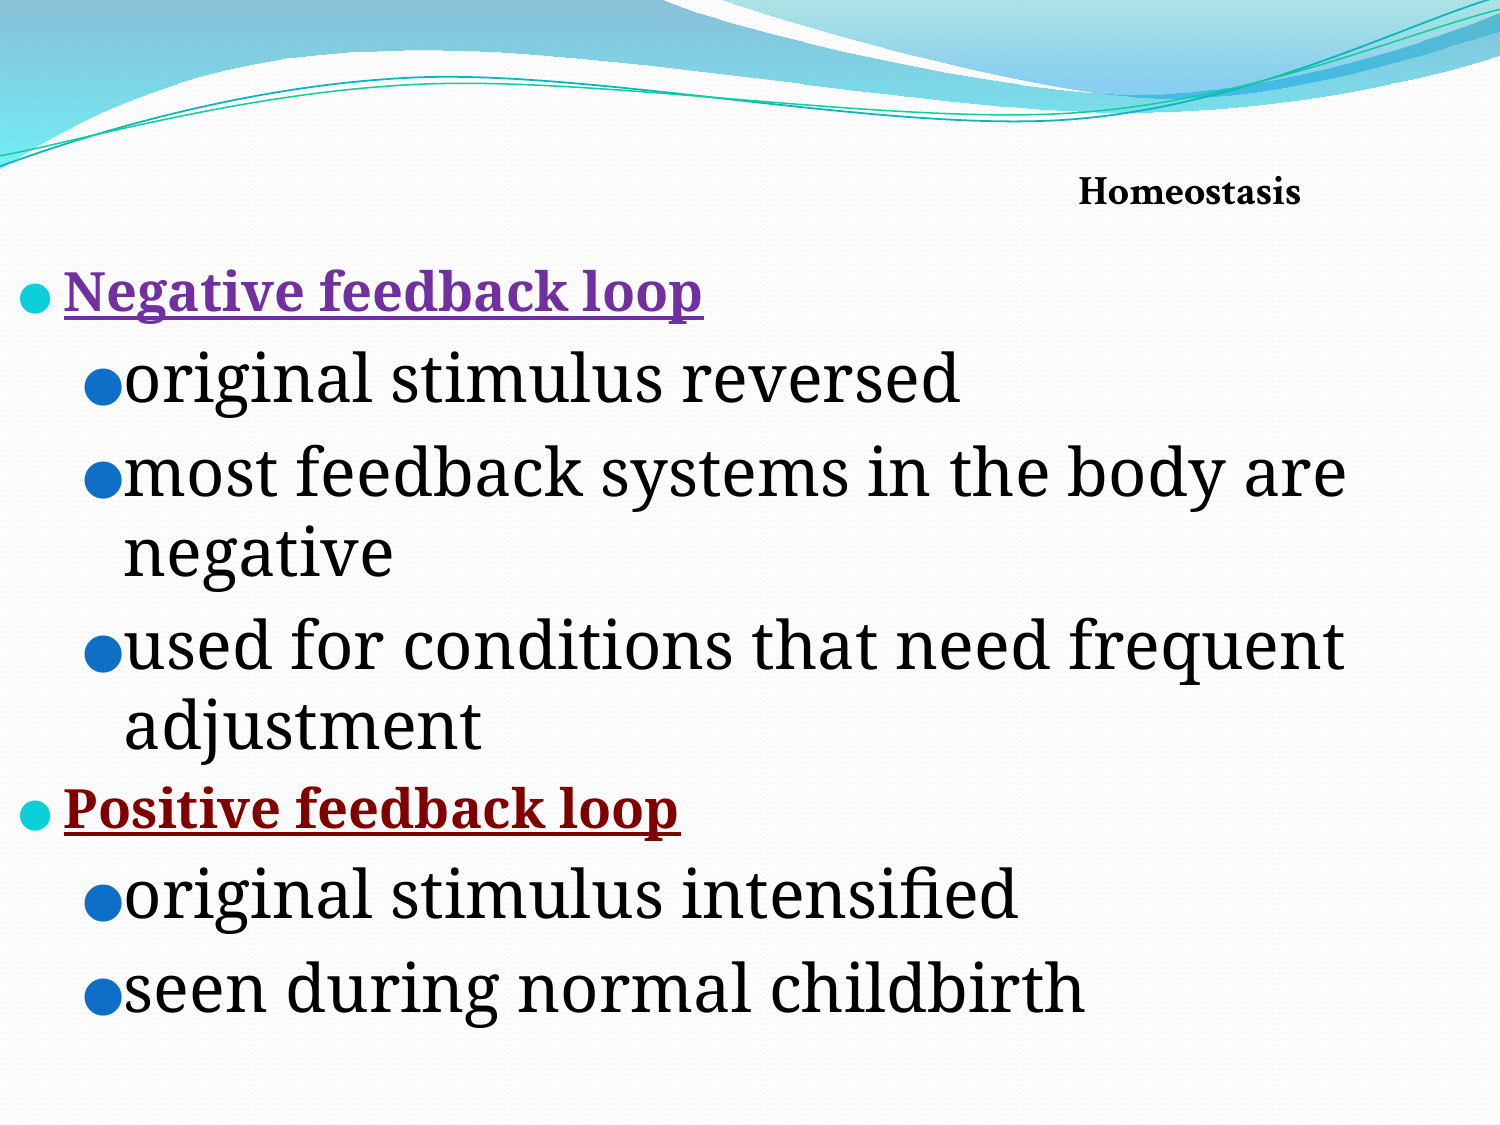

# Homeostasis
Negative feedback loop
original stimulus reversed
most feedback systems in the body are negative
used for conditions that need frequent adjustment
Positive feedback loop
original stimulus intensified
seen during normal childbirth